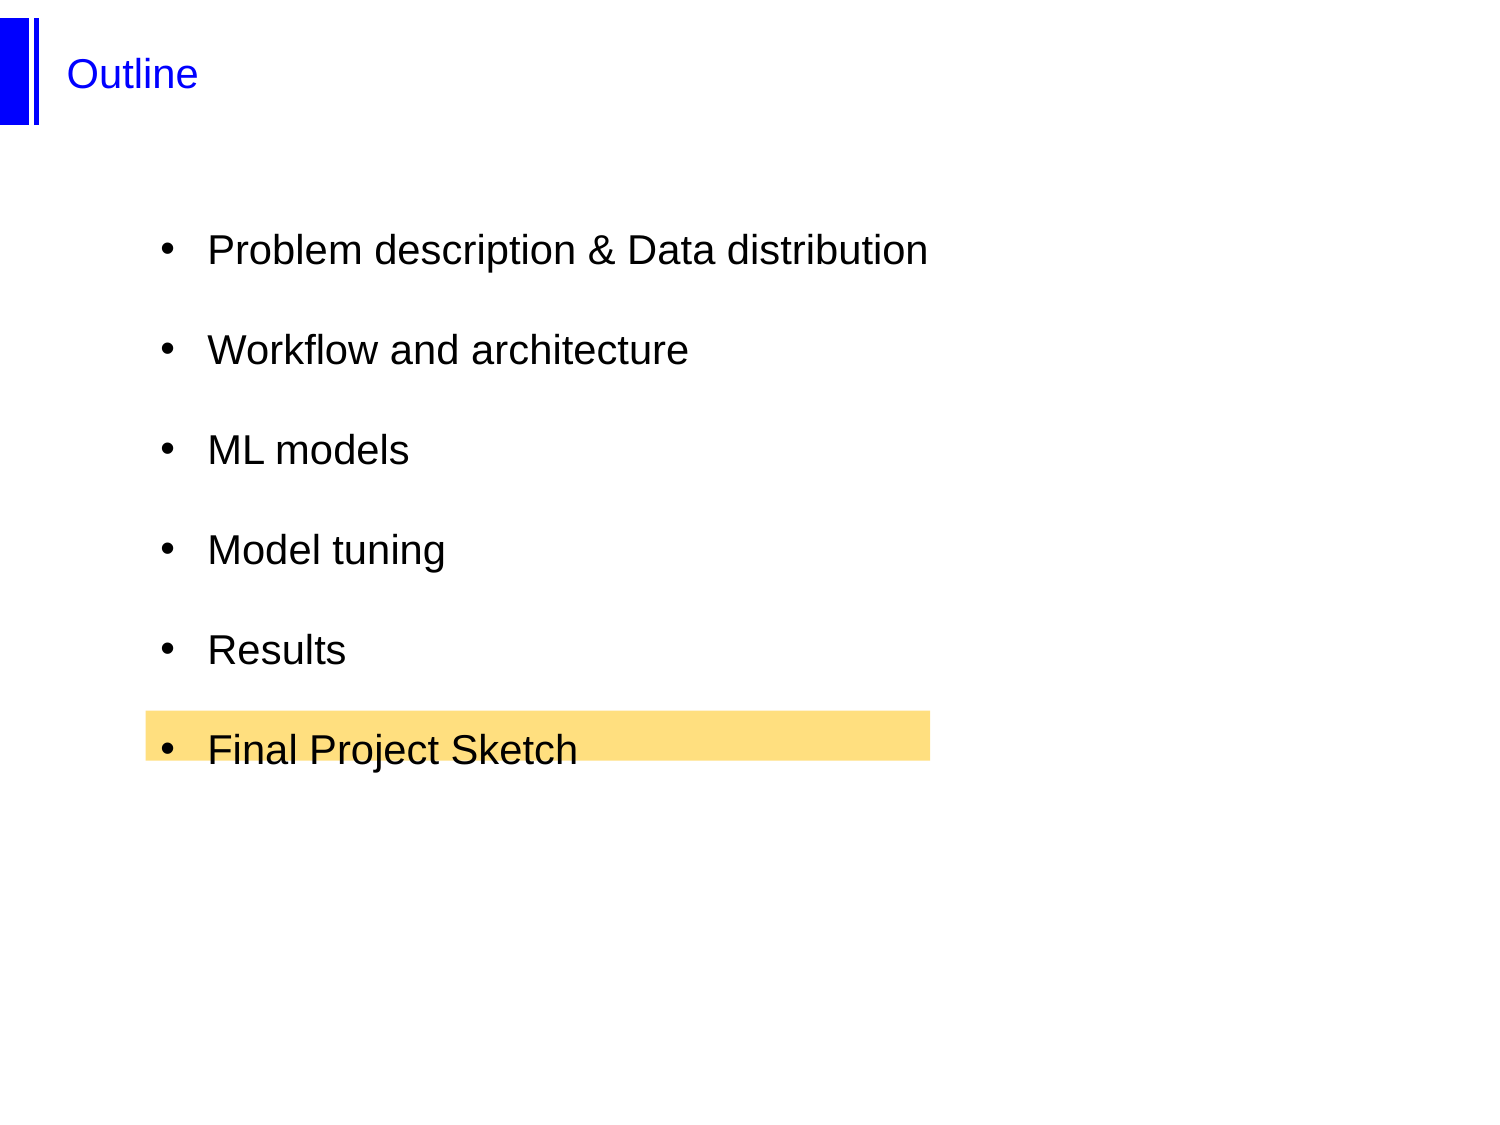

Outline
Problem description & Data distribution
Workflow and architecture
ML models
Model tuning
Results
Final Project Sketch